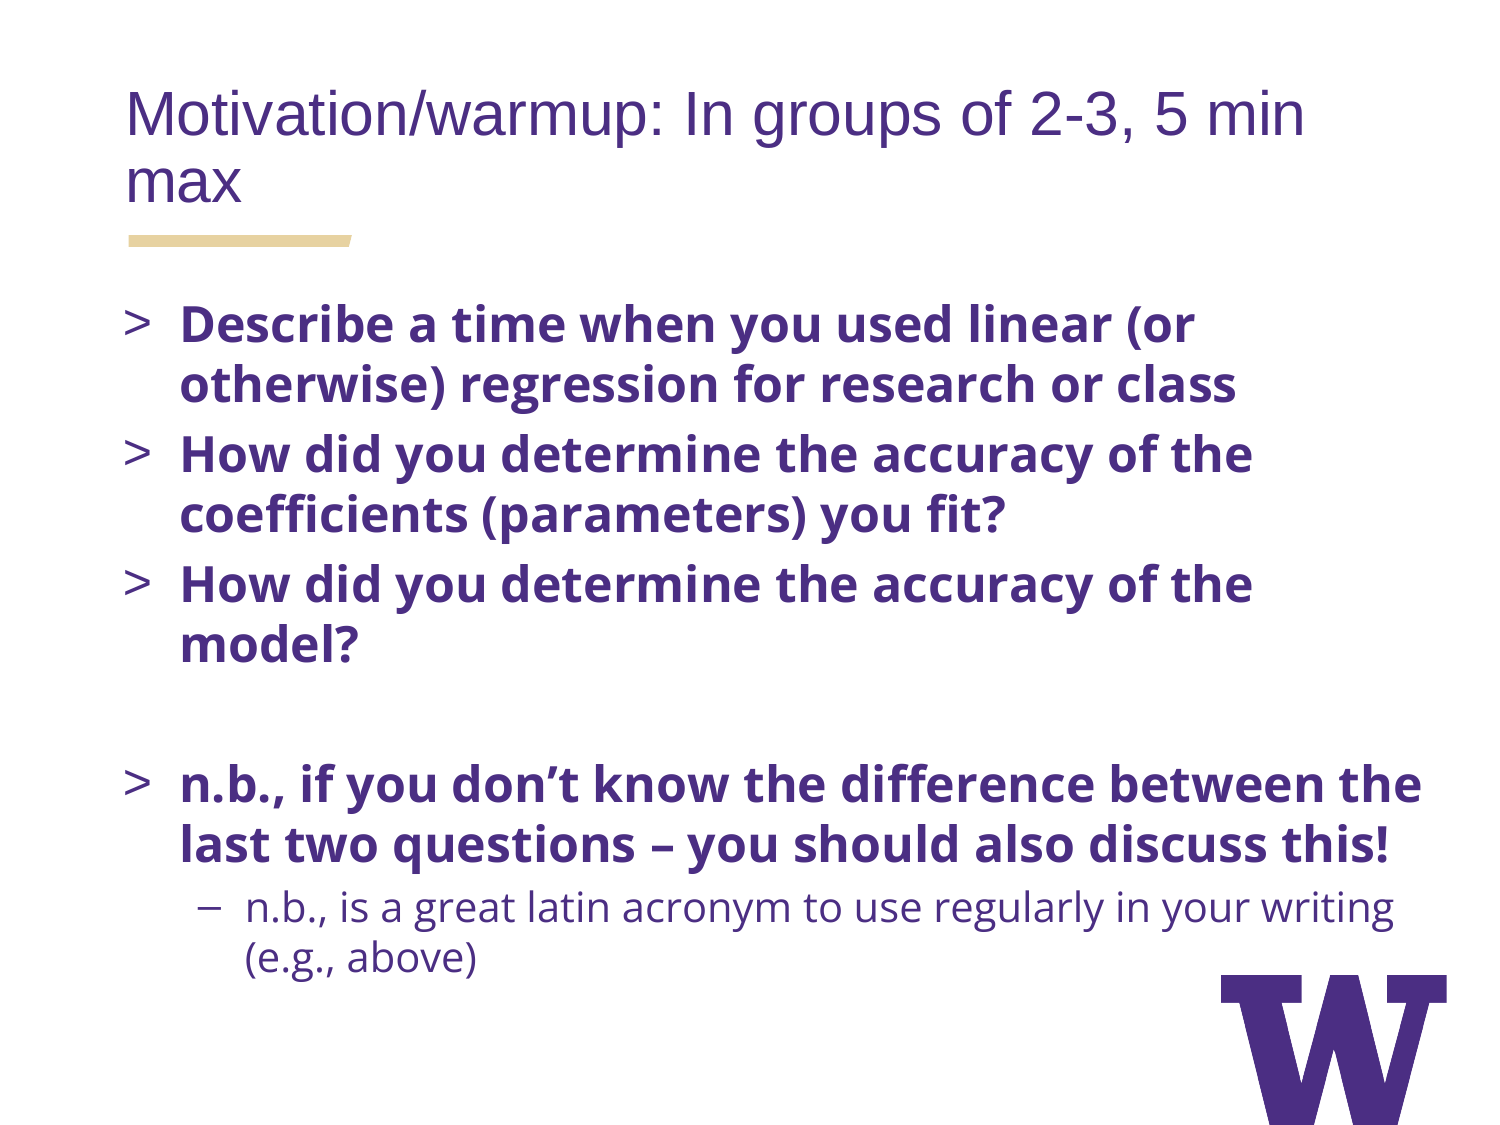

Motivation/warmup: In groups of 2-3, 5 min max
Describe a time when you used linear (or otherwise) regression for research or class
How did you determine the accuracy of the coefficients (parameters) you fit?
How did you determine the accuracy of the model?

n.b., if you don’t know the difference between the last two questions – you should also discuss this!
n.b., is a great latin acronym to use regularly in your writing (e.g., above)